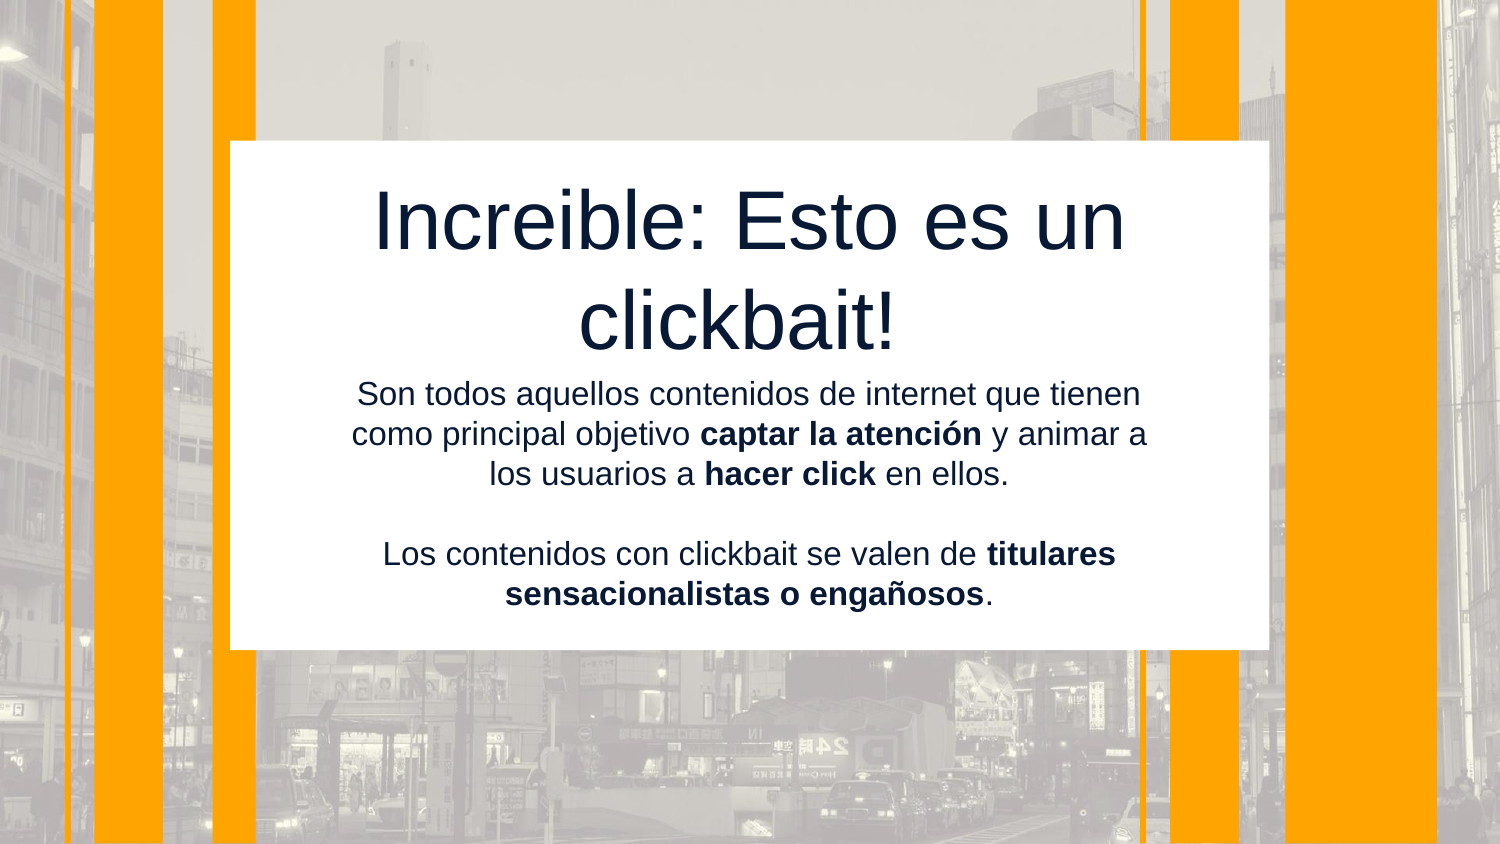

# Increible: Esto es un clickbait!
Son todos aquellos contenidos de internet que tienen como principal objetivo captar la atención y animar a los usuarios a hacer click en ellos.

Los contenidos con clickbait se valen de titulares sensacionalistas o engañosos.